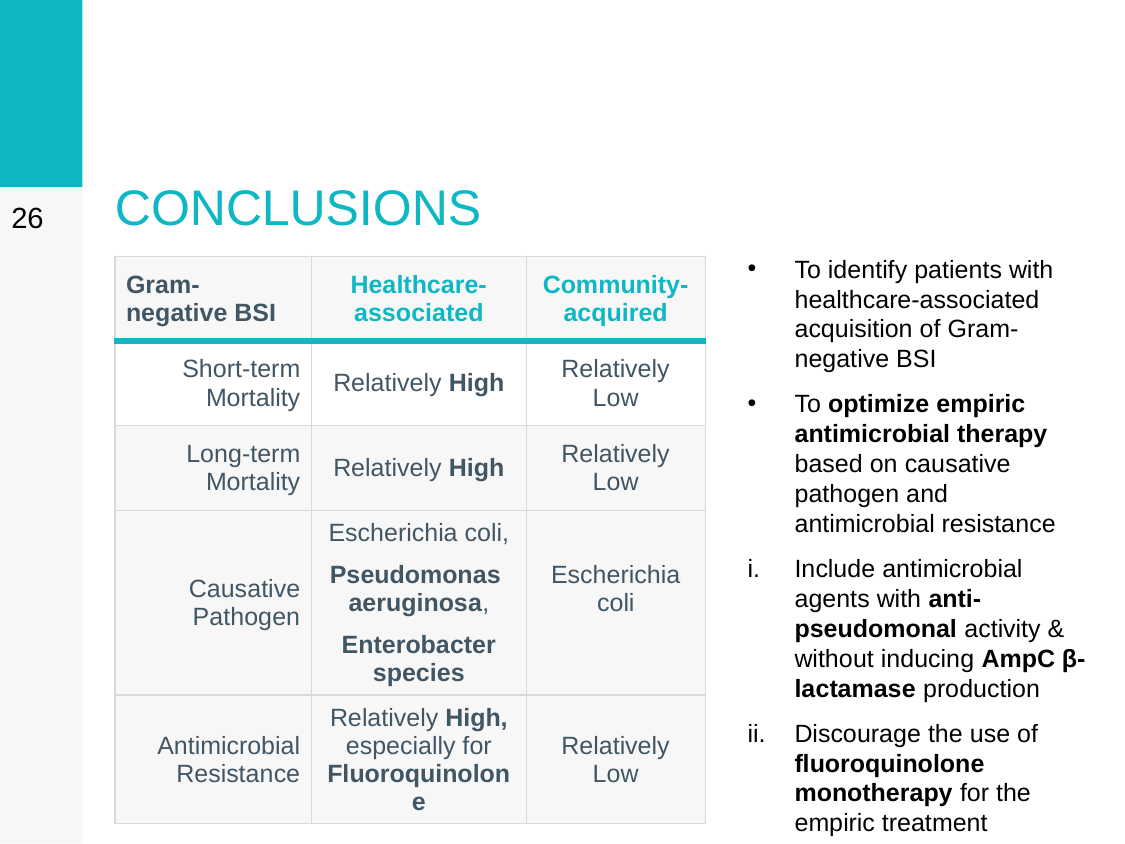

26
# CONCLUSIONS
To identify patients with healthcare-associated acquisition of Gram-negative BSI

To optimize empiric antimicrobial therapy based on causative pathogen and antimicrobial resistance

Include antimicrobial agents with anti-pseudomonal activity & without inducing AmpC β-lactamase production

Discourage the use of fluoroquinolone monotherapy for the empiric treatment
| Gram-negative BSI | Healthcare-associated | Community-acquired |
| --- | --- | --- |
| Short-term Mortality | Relatively High | Relatively Low |
| Long-term Mortality | Relatively High | Relatively Low |
| Causative Pathogen | Escherichia coli, Pseudomonas aeruginosa, Enterobacter species | Escherichia coli |
| Antimicrobial Resistance | Relatively High, especially for Fluoroquinolone | Relatively Low |